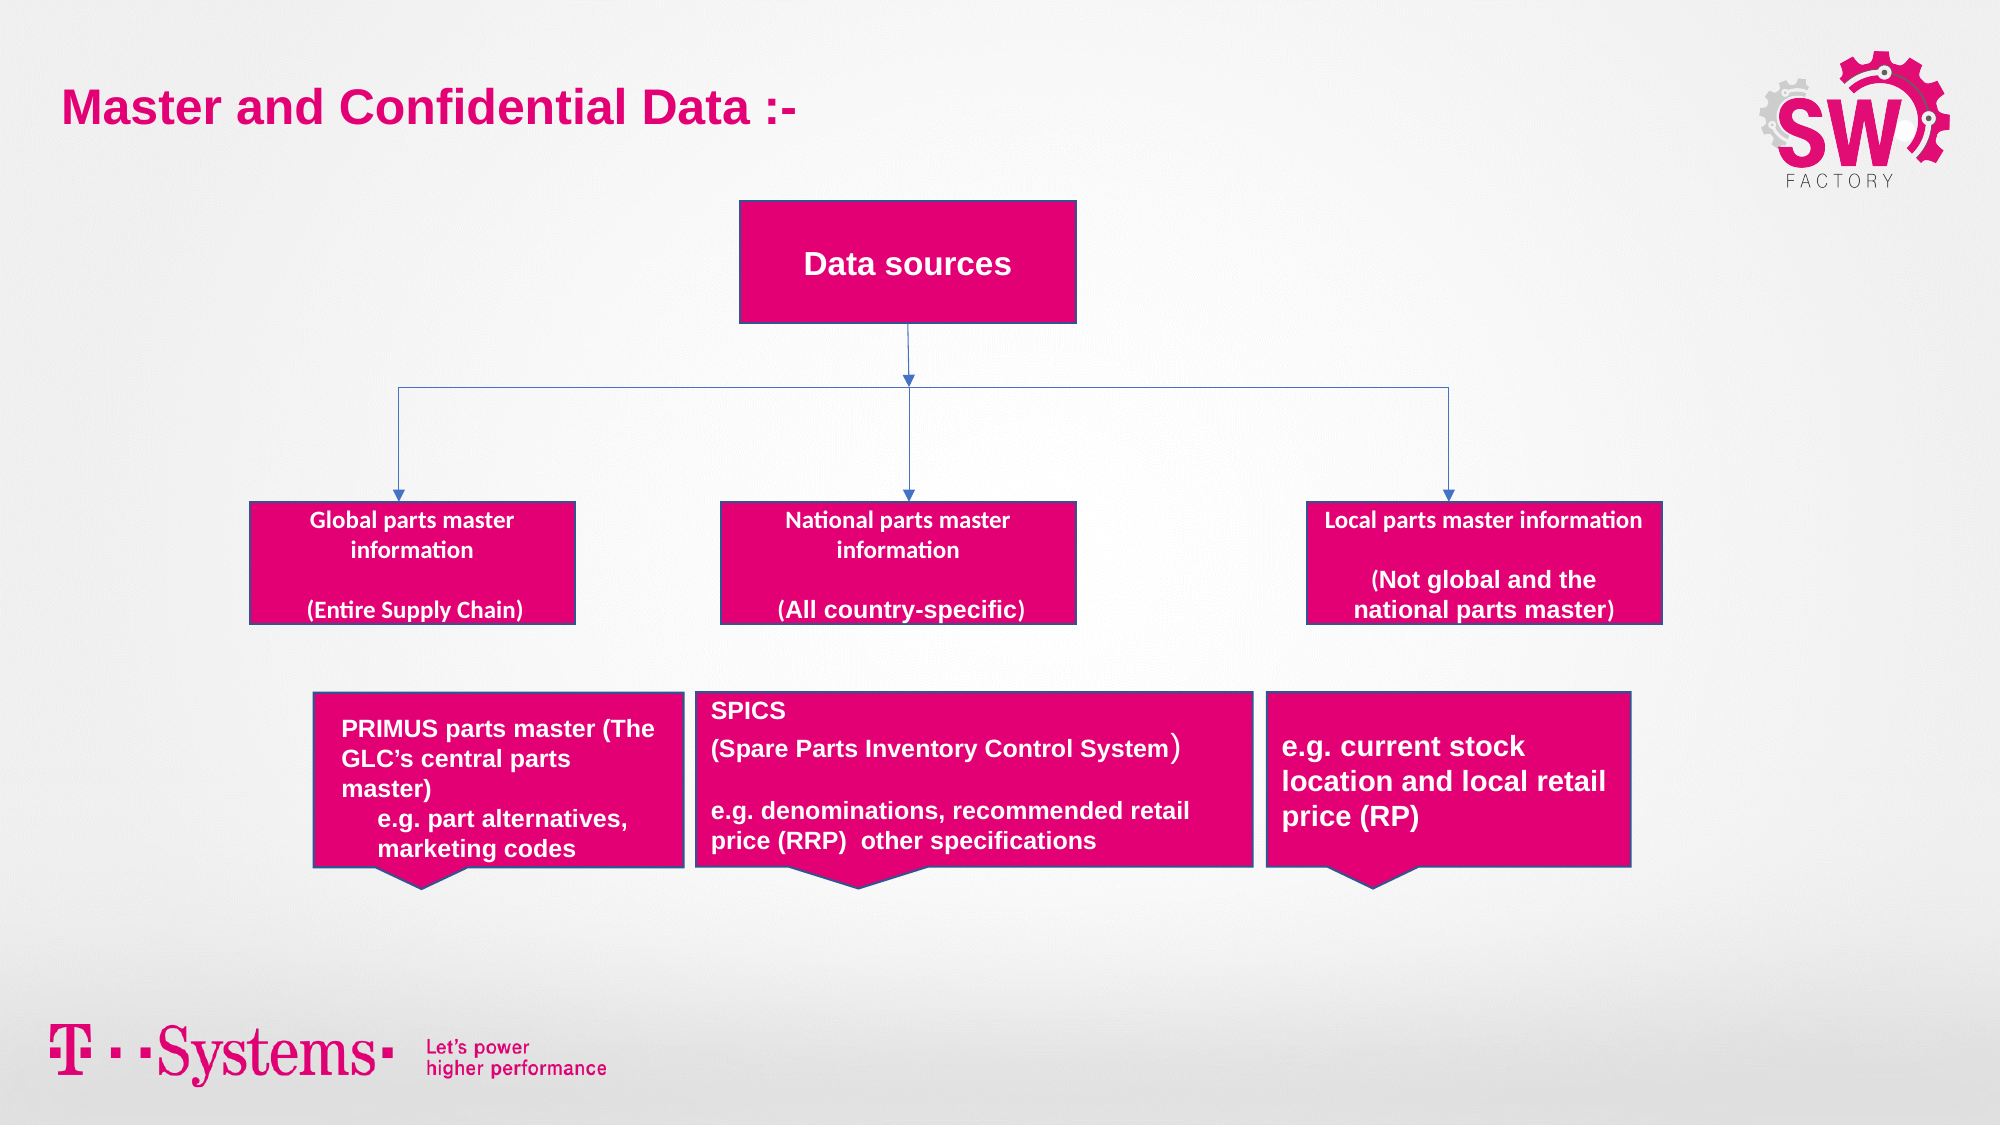

Master and Confidential Data :-
Data sources

Global parts master information

 (Entire Supply Chain)

National parts master information

 (All country-specific)

Local parts master information

(Not global and the national parts master)

SPICS (Spare Parts Inventory Control System)

e.g. denominations, recommended retail price (RRP)  other specifications

e.g. current stock location and local retail price (RP)

PRIMUS parts master (The GLC’s central parts master)
e.g. part alternatives, marketing codes